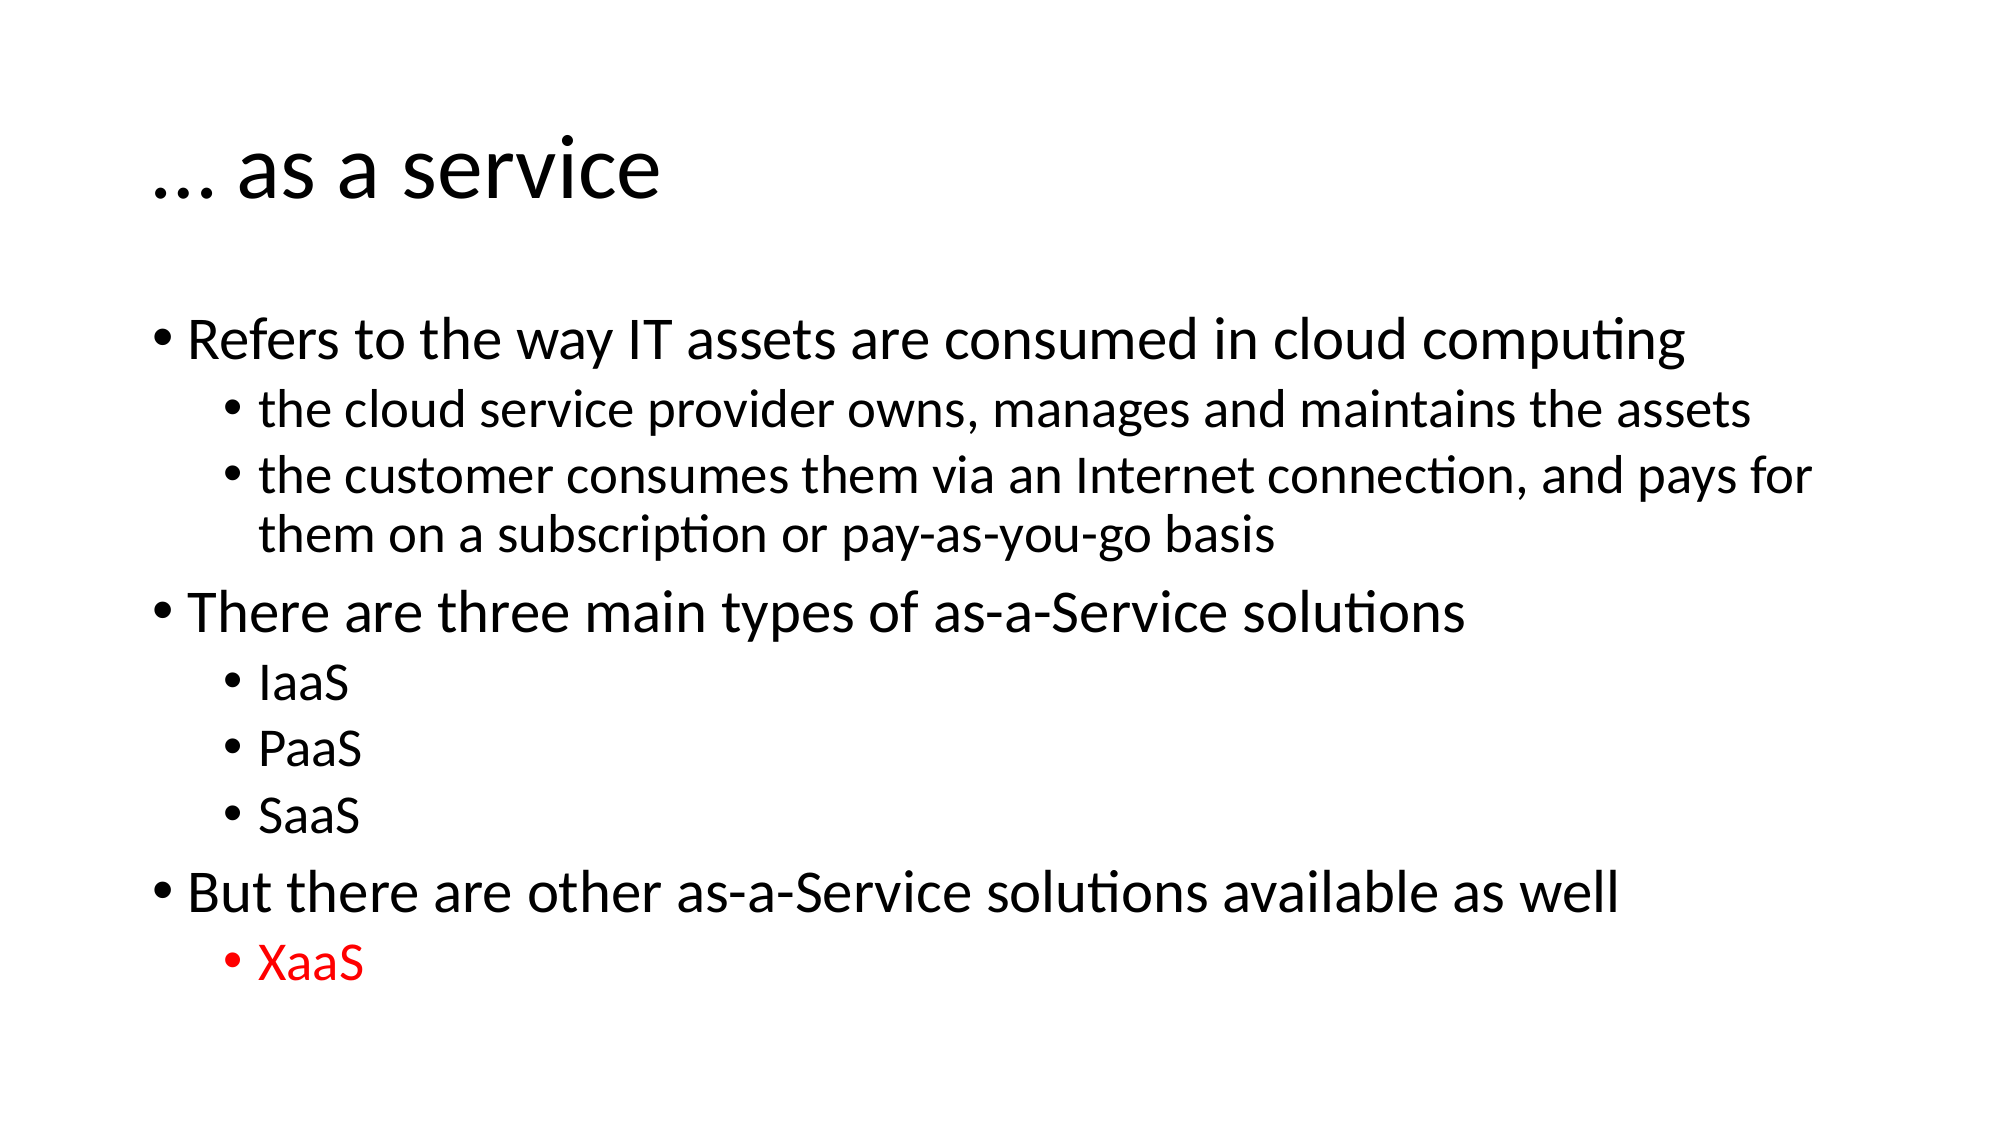

# … as a service
Refers to the way IT assets are consumed in cloud computing
the cloud service provider owns, manages and maintains the assets
the customer consumes them via an Internet connection, and pays for them on a subscription or pay-as-you-go basis
There are three main types of as-a-Service solutions
IaaS
PaaS
SaaS
But there are other as-a-Service solutions available as well
XaaS